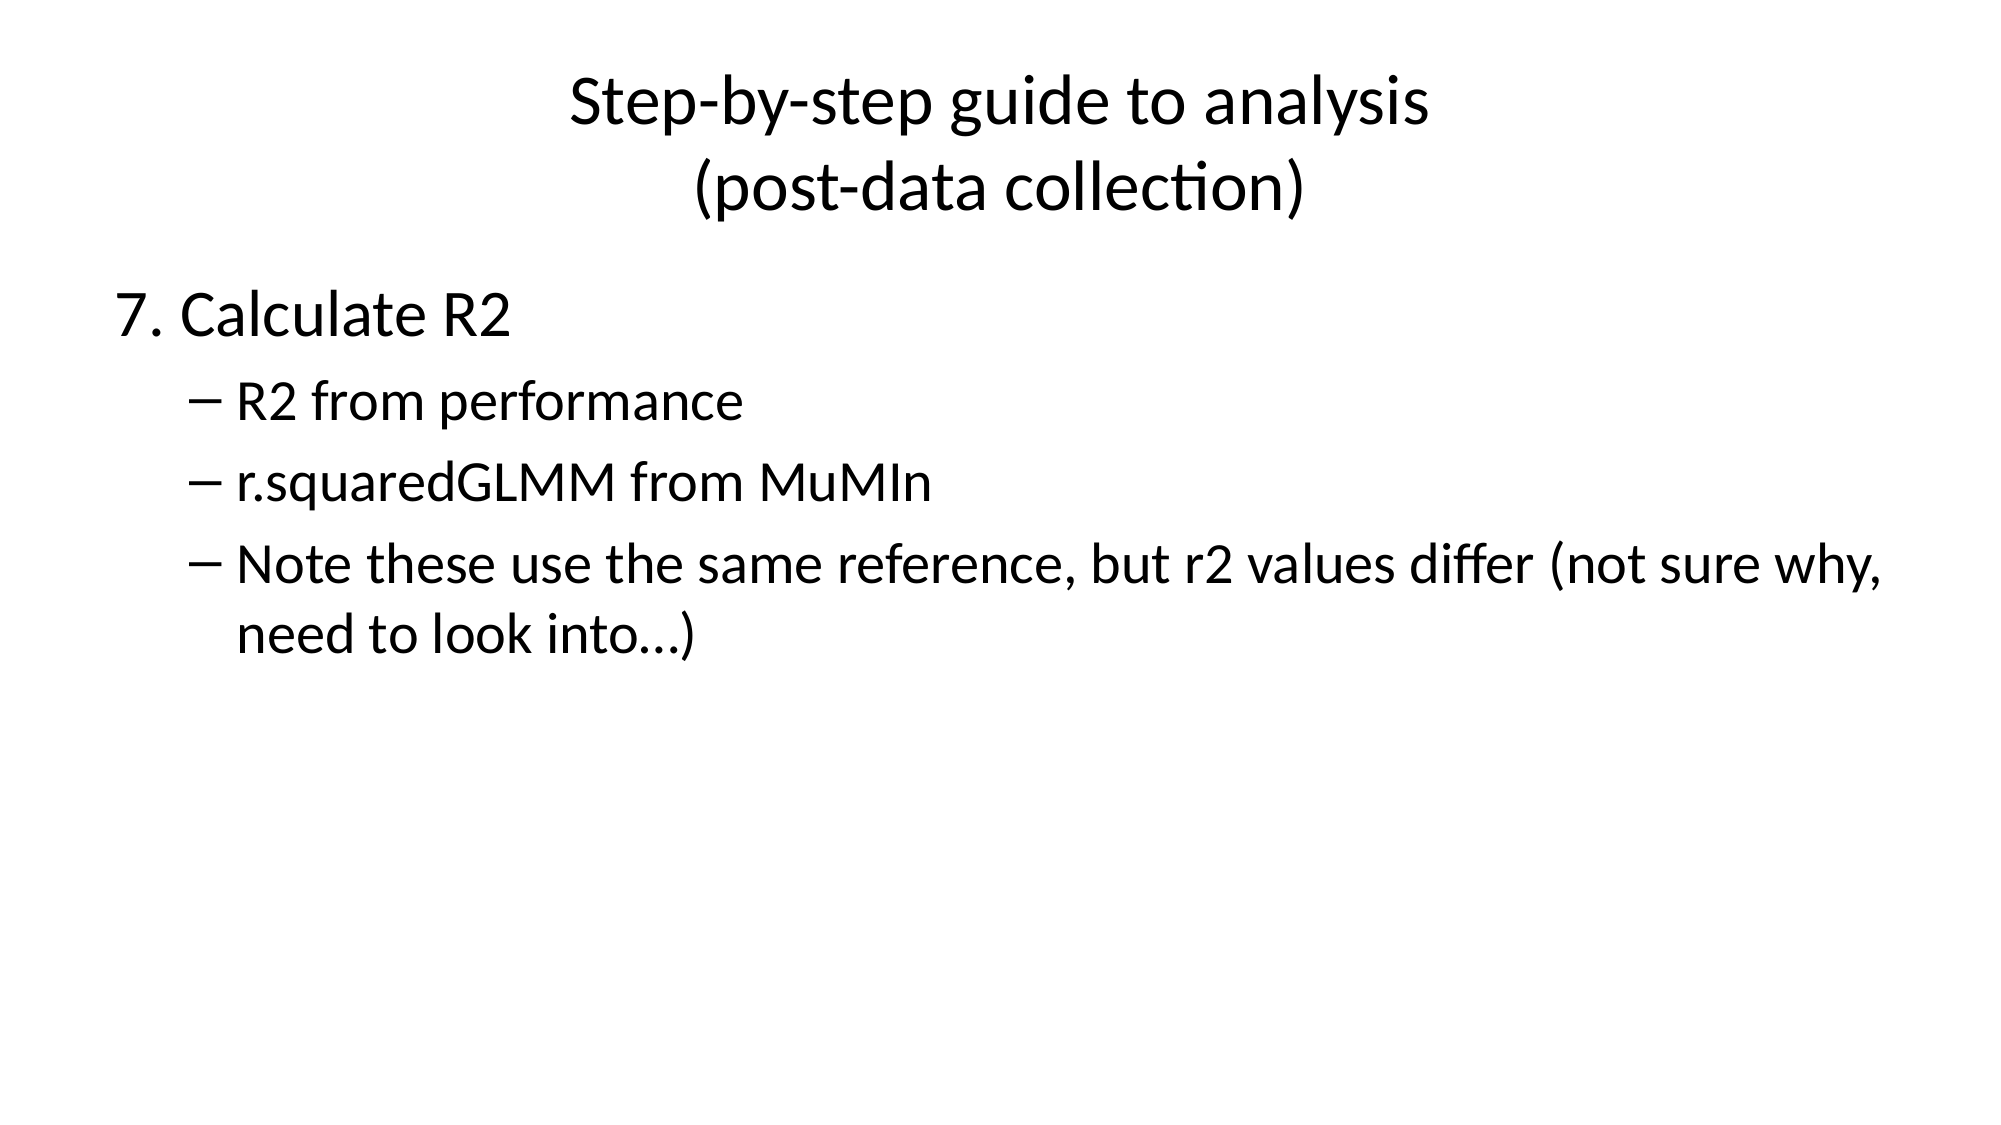

# Step-by-step guide to analysis (post-data collection)
7. Calculate R2
R2 from performance
r.squaredGLMM from MuMIn
Note these use the same reference, but r2 values differ (not sure why, need to look into…)